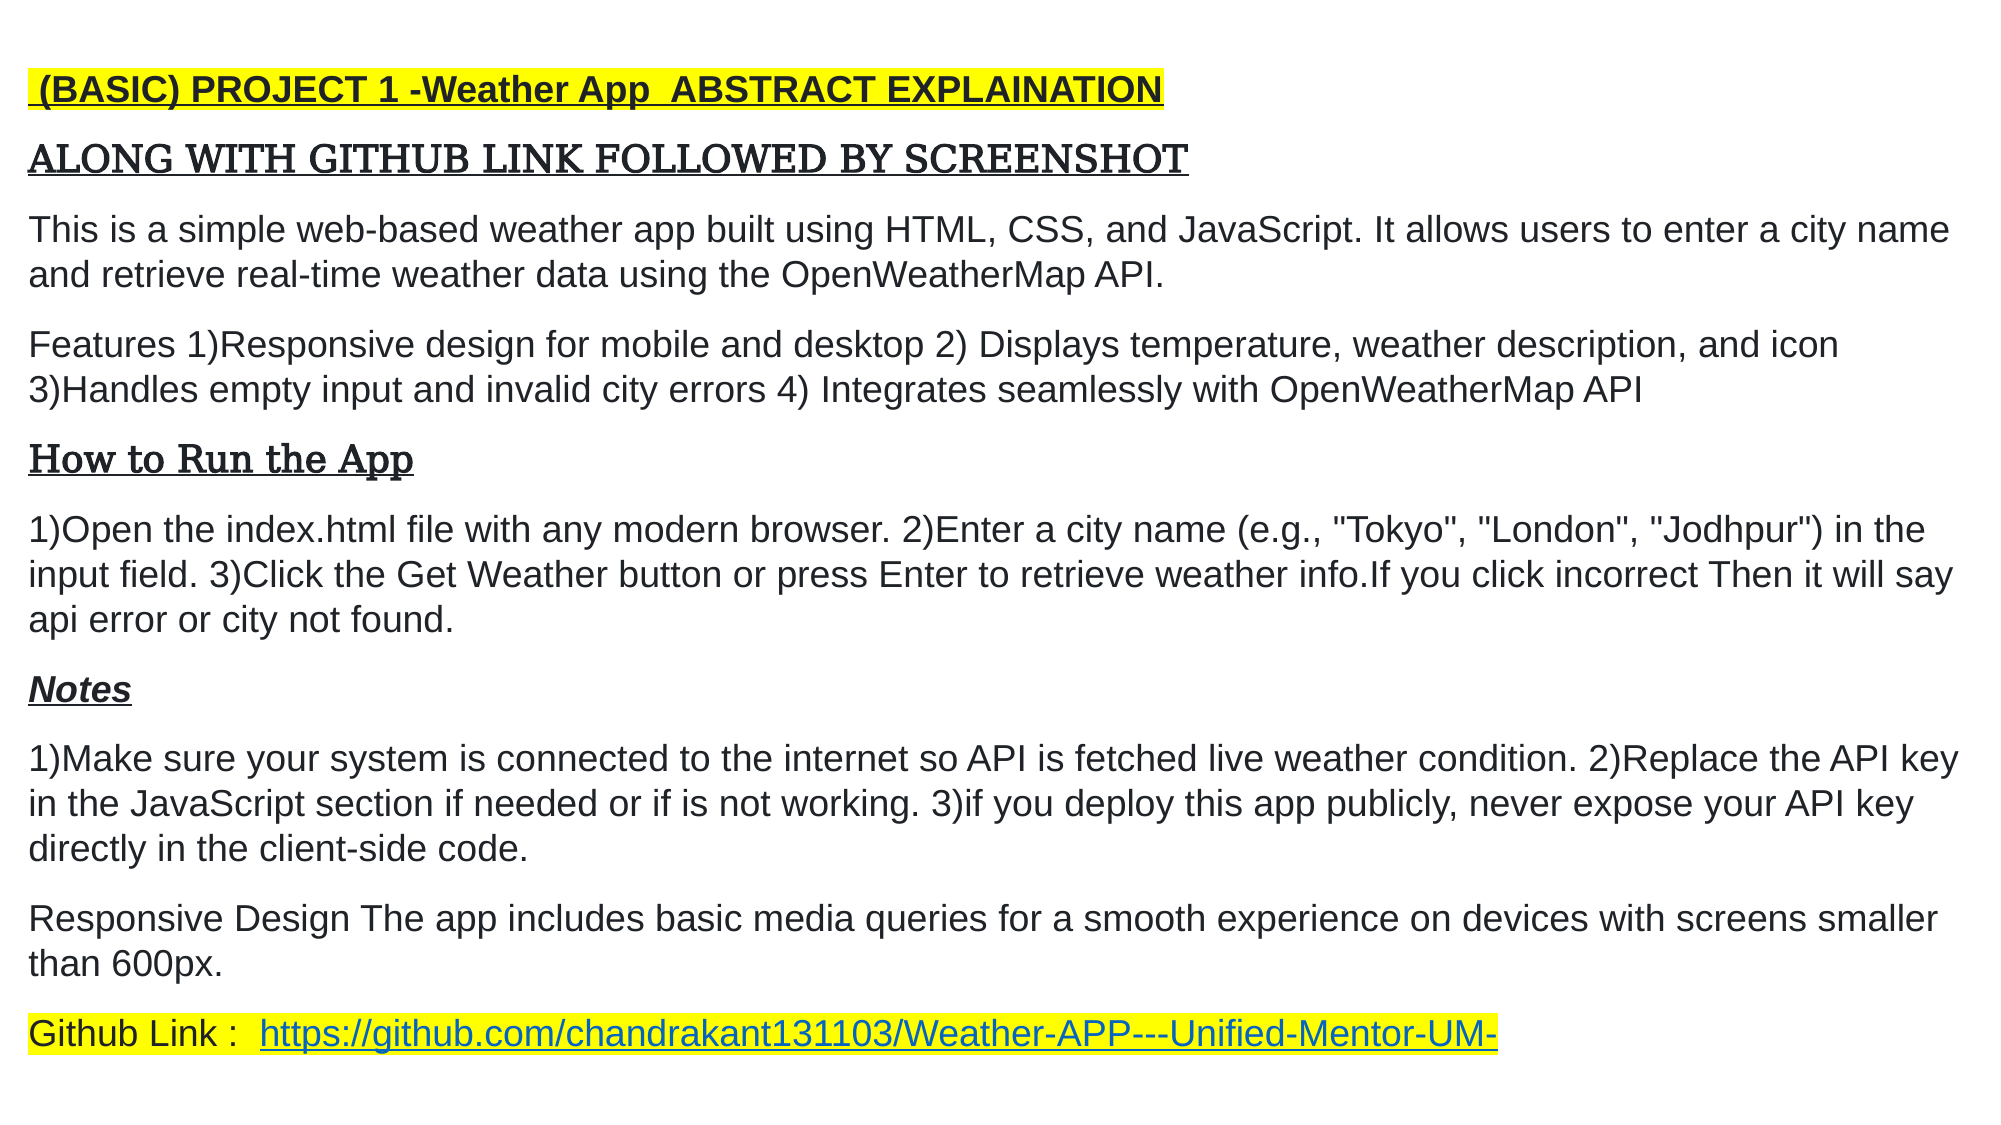

(BASIC) PROJECT 1 -Weather App  ABSTRACT EXPLAINATION
ALONG WITH GITHUB LINK FOLLOWED BY SCREENSHOT
This is a simple web-based weather app built using HTML, CSS, and JavaScript. It allows users to enter a city name and retrieve real-time weather data using the OpenWeatherMap API.
Features 1)Responsive design for mobile and desktop 2) Displays temperature, weather description, and icon 3)Handles empty input and invalid city errors 4) Integrates seamlessly with OpenWeatherMap API
How to Run the App
1)Open the index.html file with any modern browser. 2)Enter a city name (e.g., "Tokyo", "London", "Jodhpur") in the input field. 3)Click the Get Weather button or press Enter to retrieve weather info.If you click incorrect Then it will say api error or city not found.
Notes
1)Make sure your system is connected to the internet so API is fetched live weather condition. 2)Replace the API key in the JavaScript section if needed or if is not working. 3)if you deploy this app publicly, never expose your API key directly in the client-side code.
Responsive Design The app includes basic media queries for a smooth experience on devices with screens smaller than 600px.
Github Link :  https://github.com/chandrakant131103/Weather-APP---Unified-Mentor-UM-